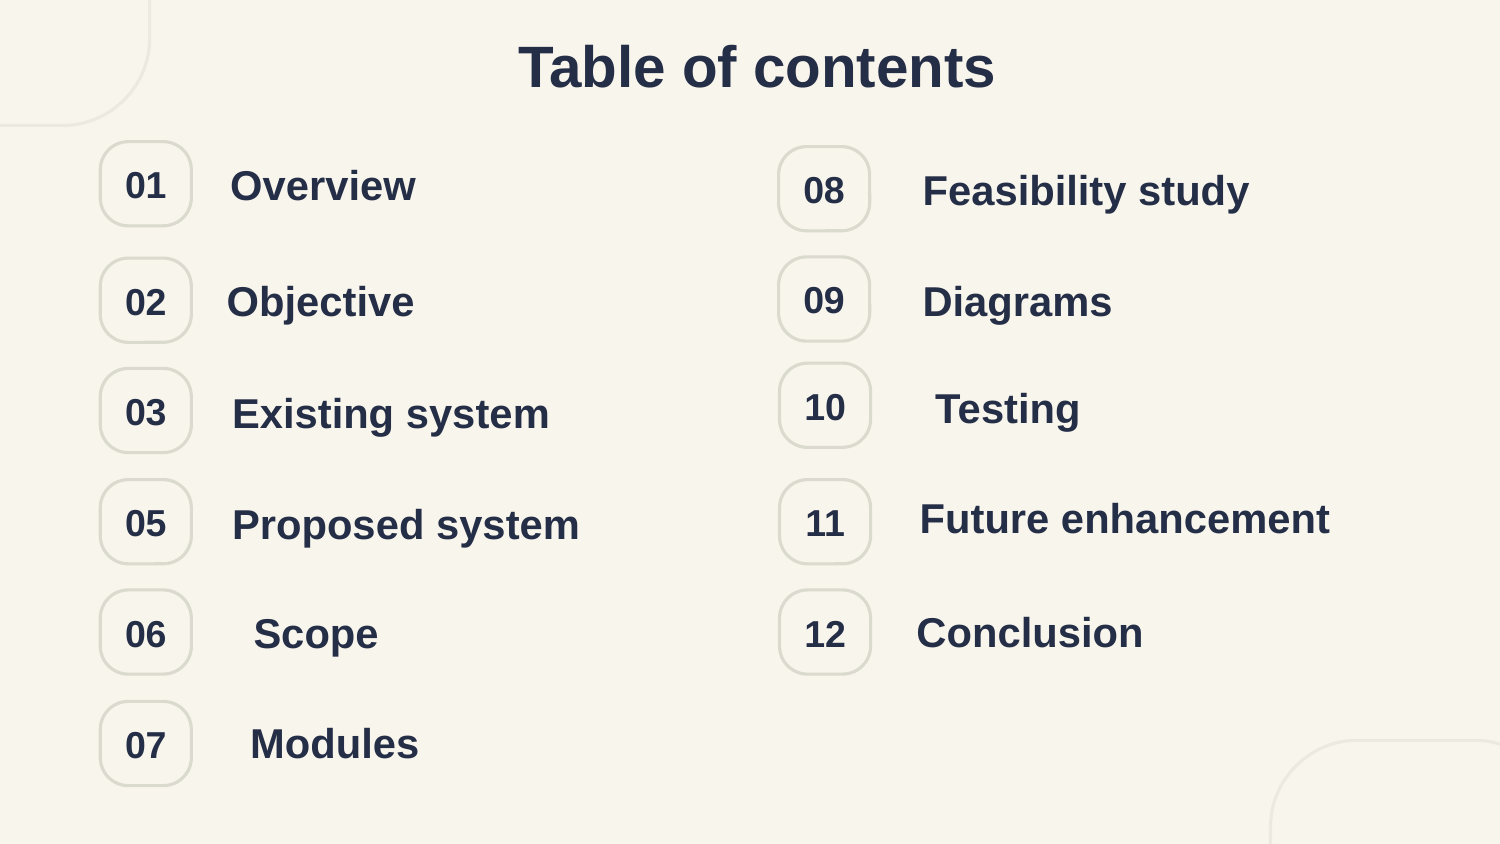

# Table of contents

01
Feasibility study
08

Overview
09

 Diagrams
02

Objective

10
Testing
03

Existing system
Future enhancement
05

11
Proposed system

Conclusion
06

12

Scope
Modules

07